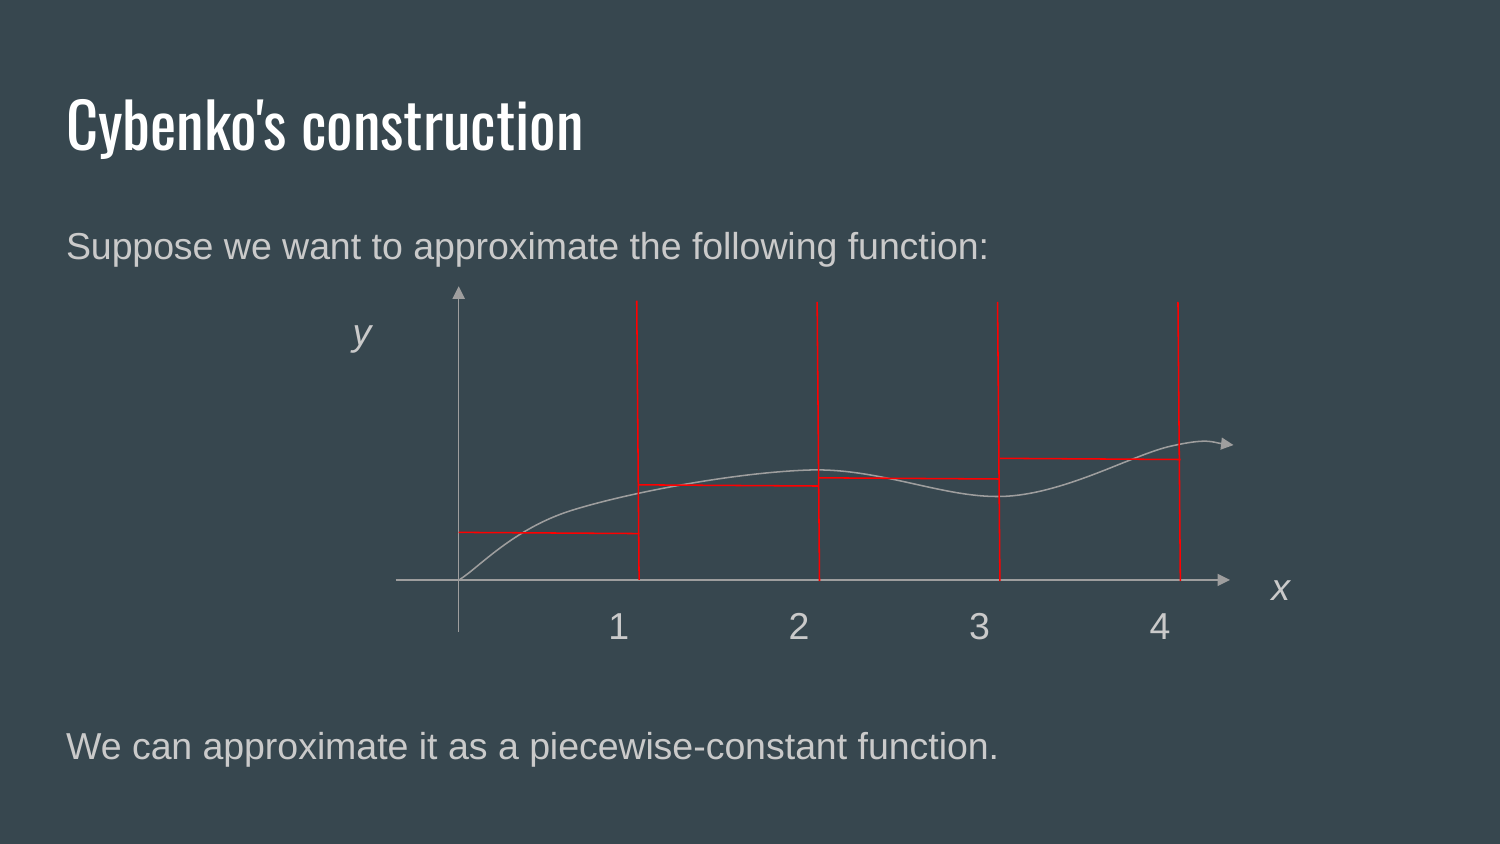

# Cybenko's construction
Suppose we want to approximate the following function:
y

x
1
2
3
4
We can approximate it as a piecewise-constant function.